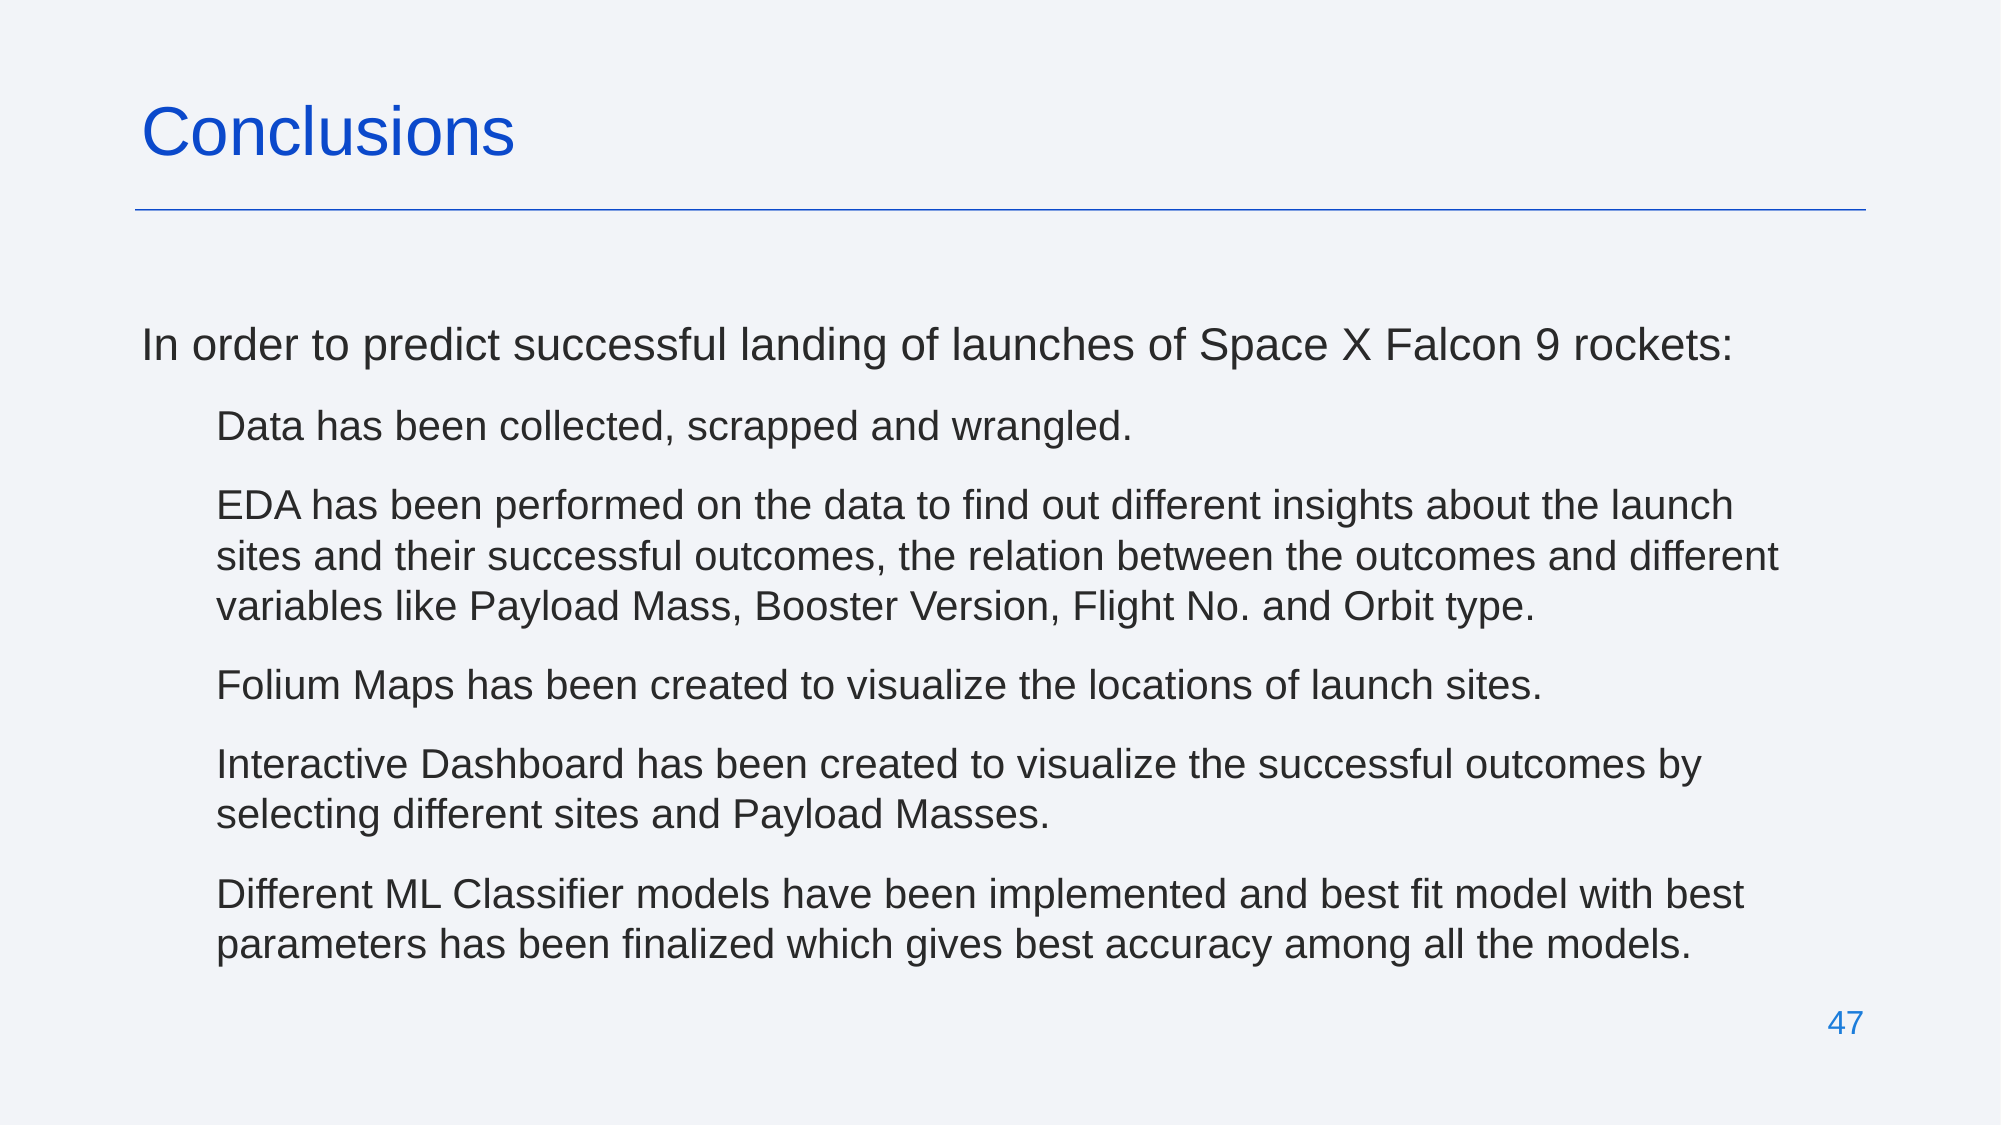

Conclusions
In order to predict successful landing of launches of Space X Falcon 9 rockets:
Data has been collected, scrapped and wrangled.
EDA has been performed on the data to find out different insights about the launch sites and their successful outcomes, the relation between the outcomes and different variables like Payload Mass, Booster Version, Flight No. and Orbit type.
Folium Maps has been created to visualize the locations of launch sites.
Interactive Dashboard has been created to visualize the successful outcomes by selecting different sites and Payload Masses.
Different ML Classifier models have been implemented and best fit model with best parameters has been finalized which gives best accuracy among all the models.

47